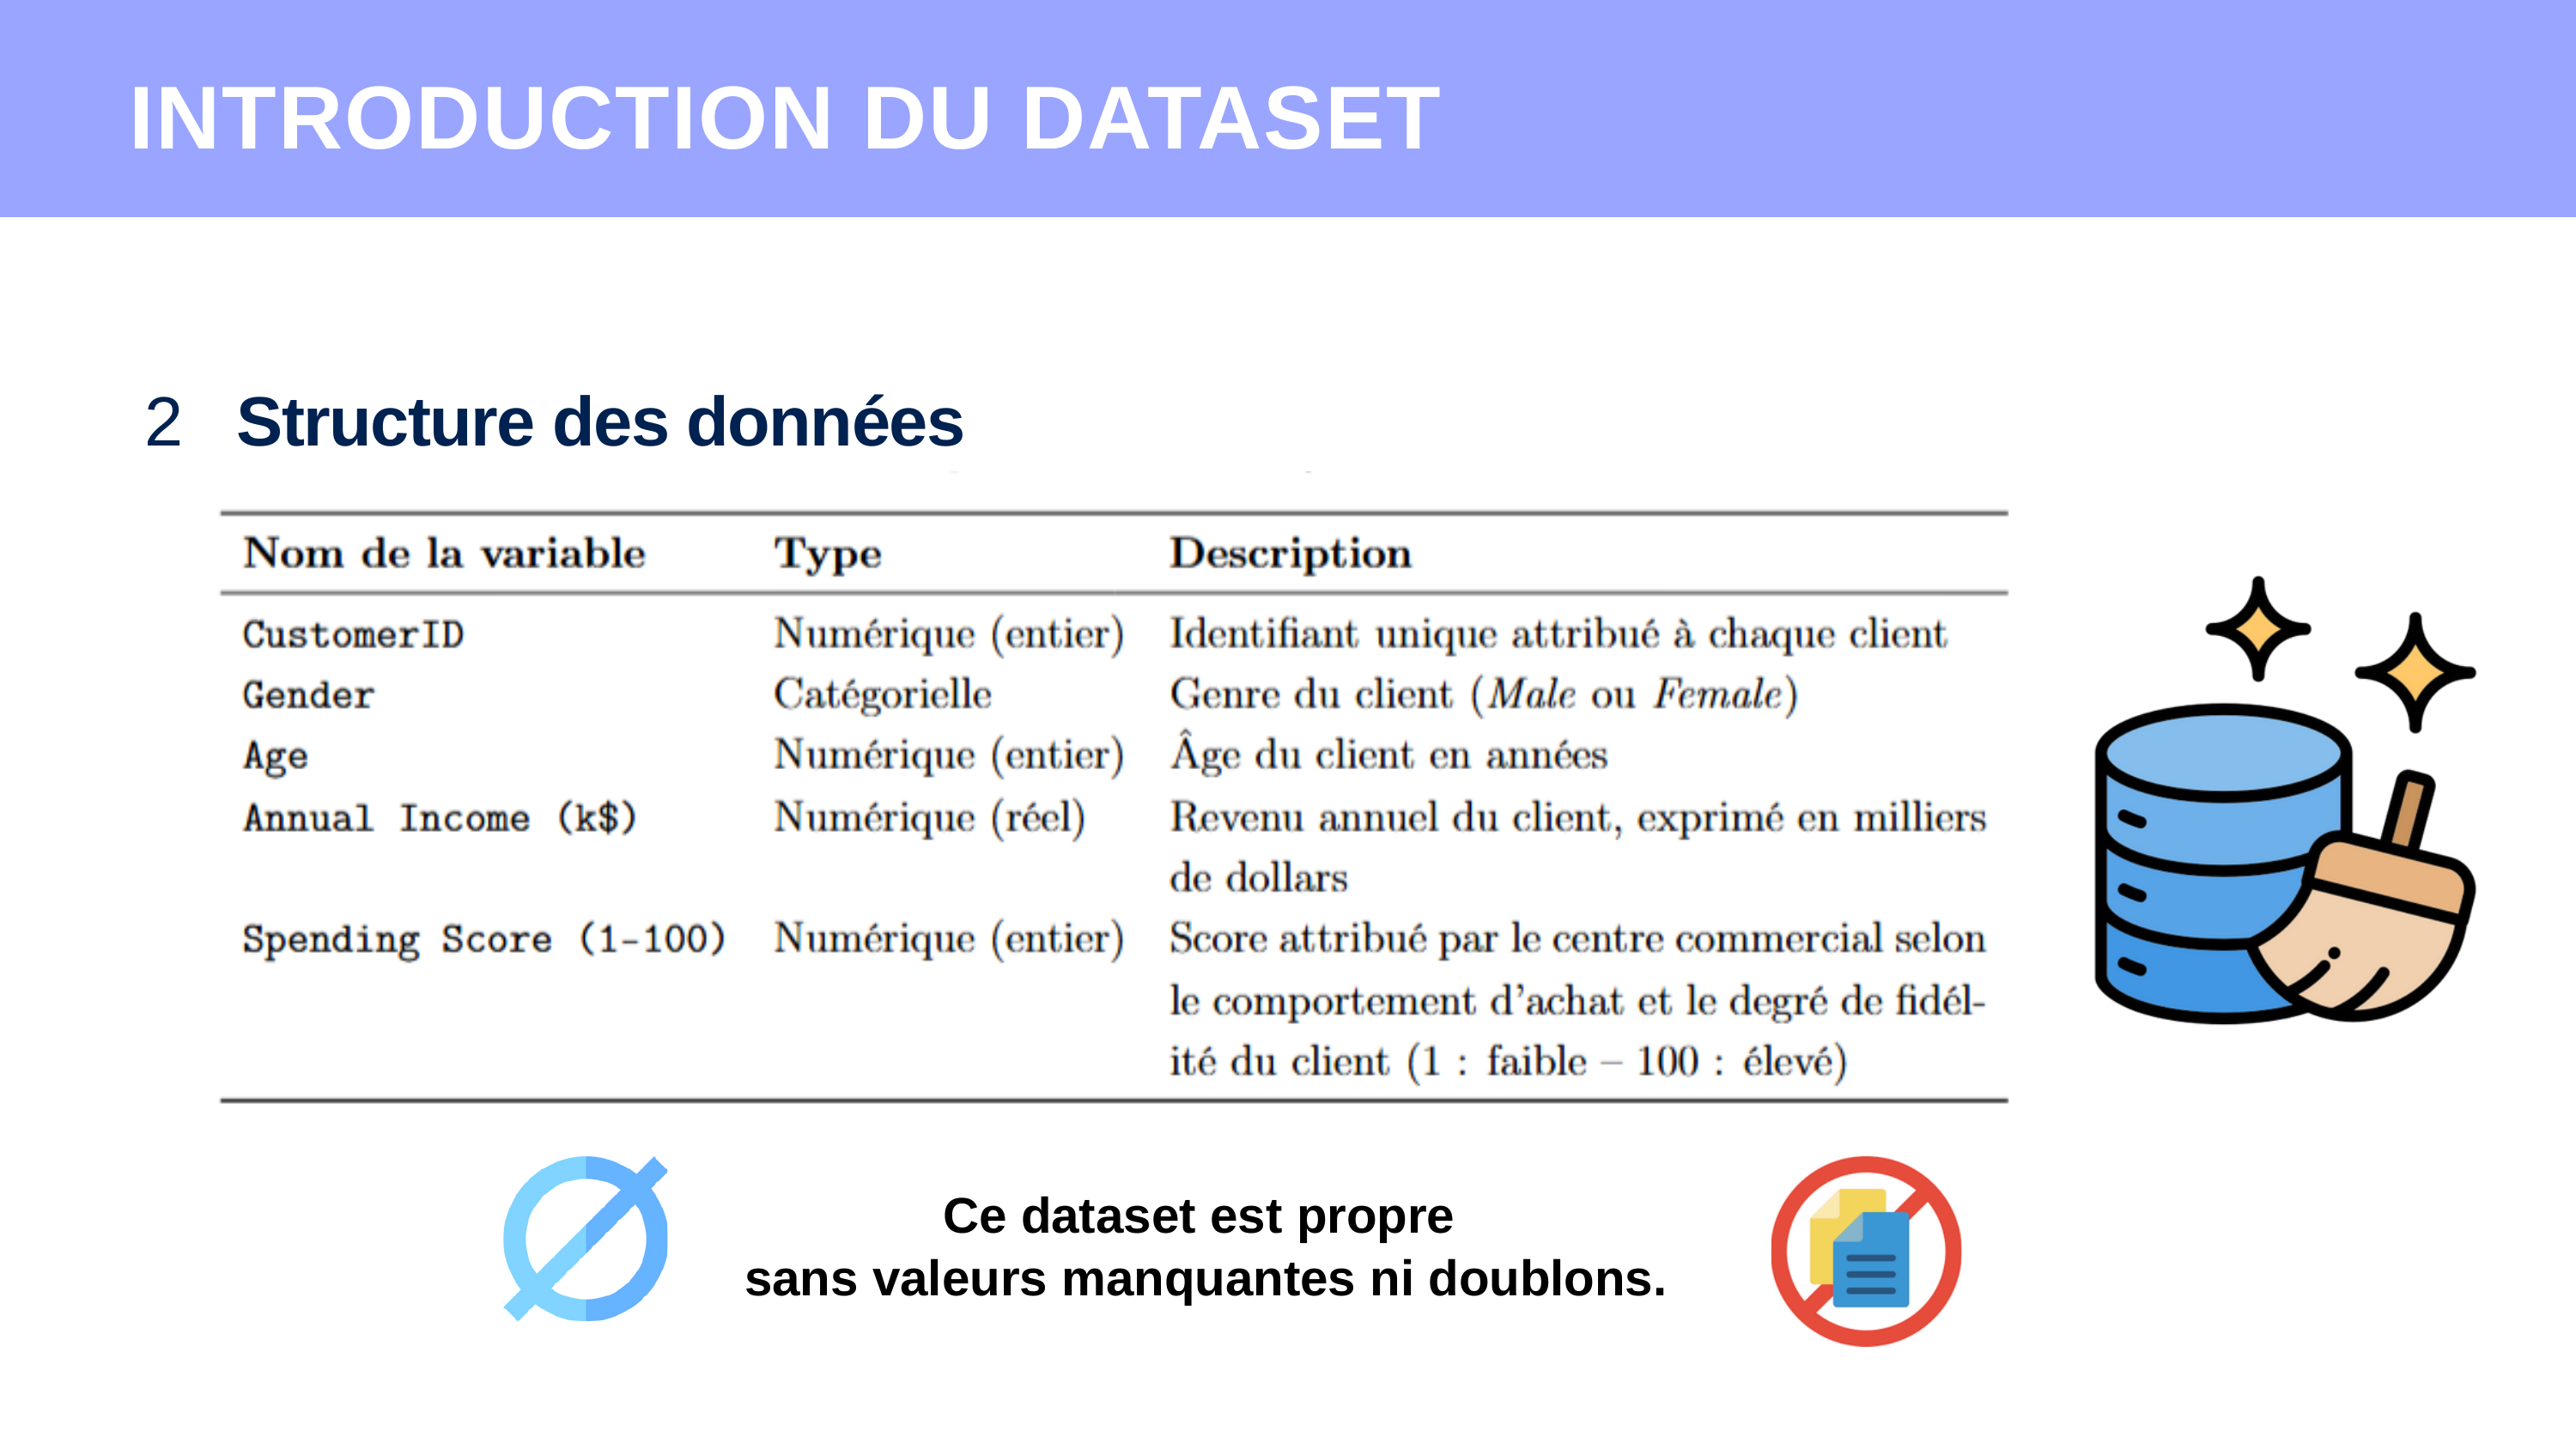

INTRODUCTION DU DATASET
2
Structure des données

Ce dataset est propre
 sans valeurs manquantes ni doublons.